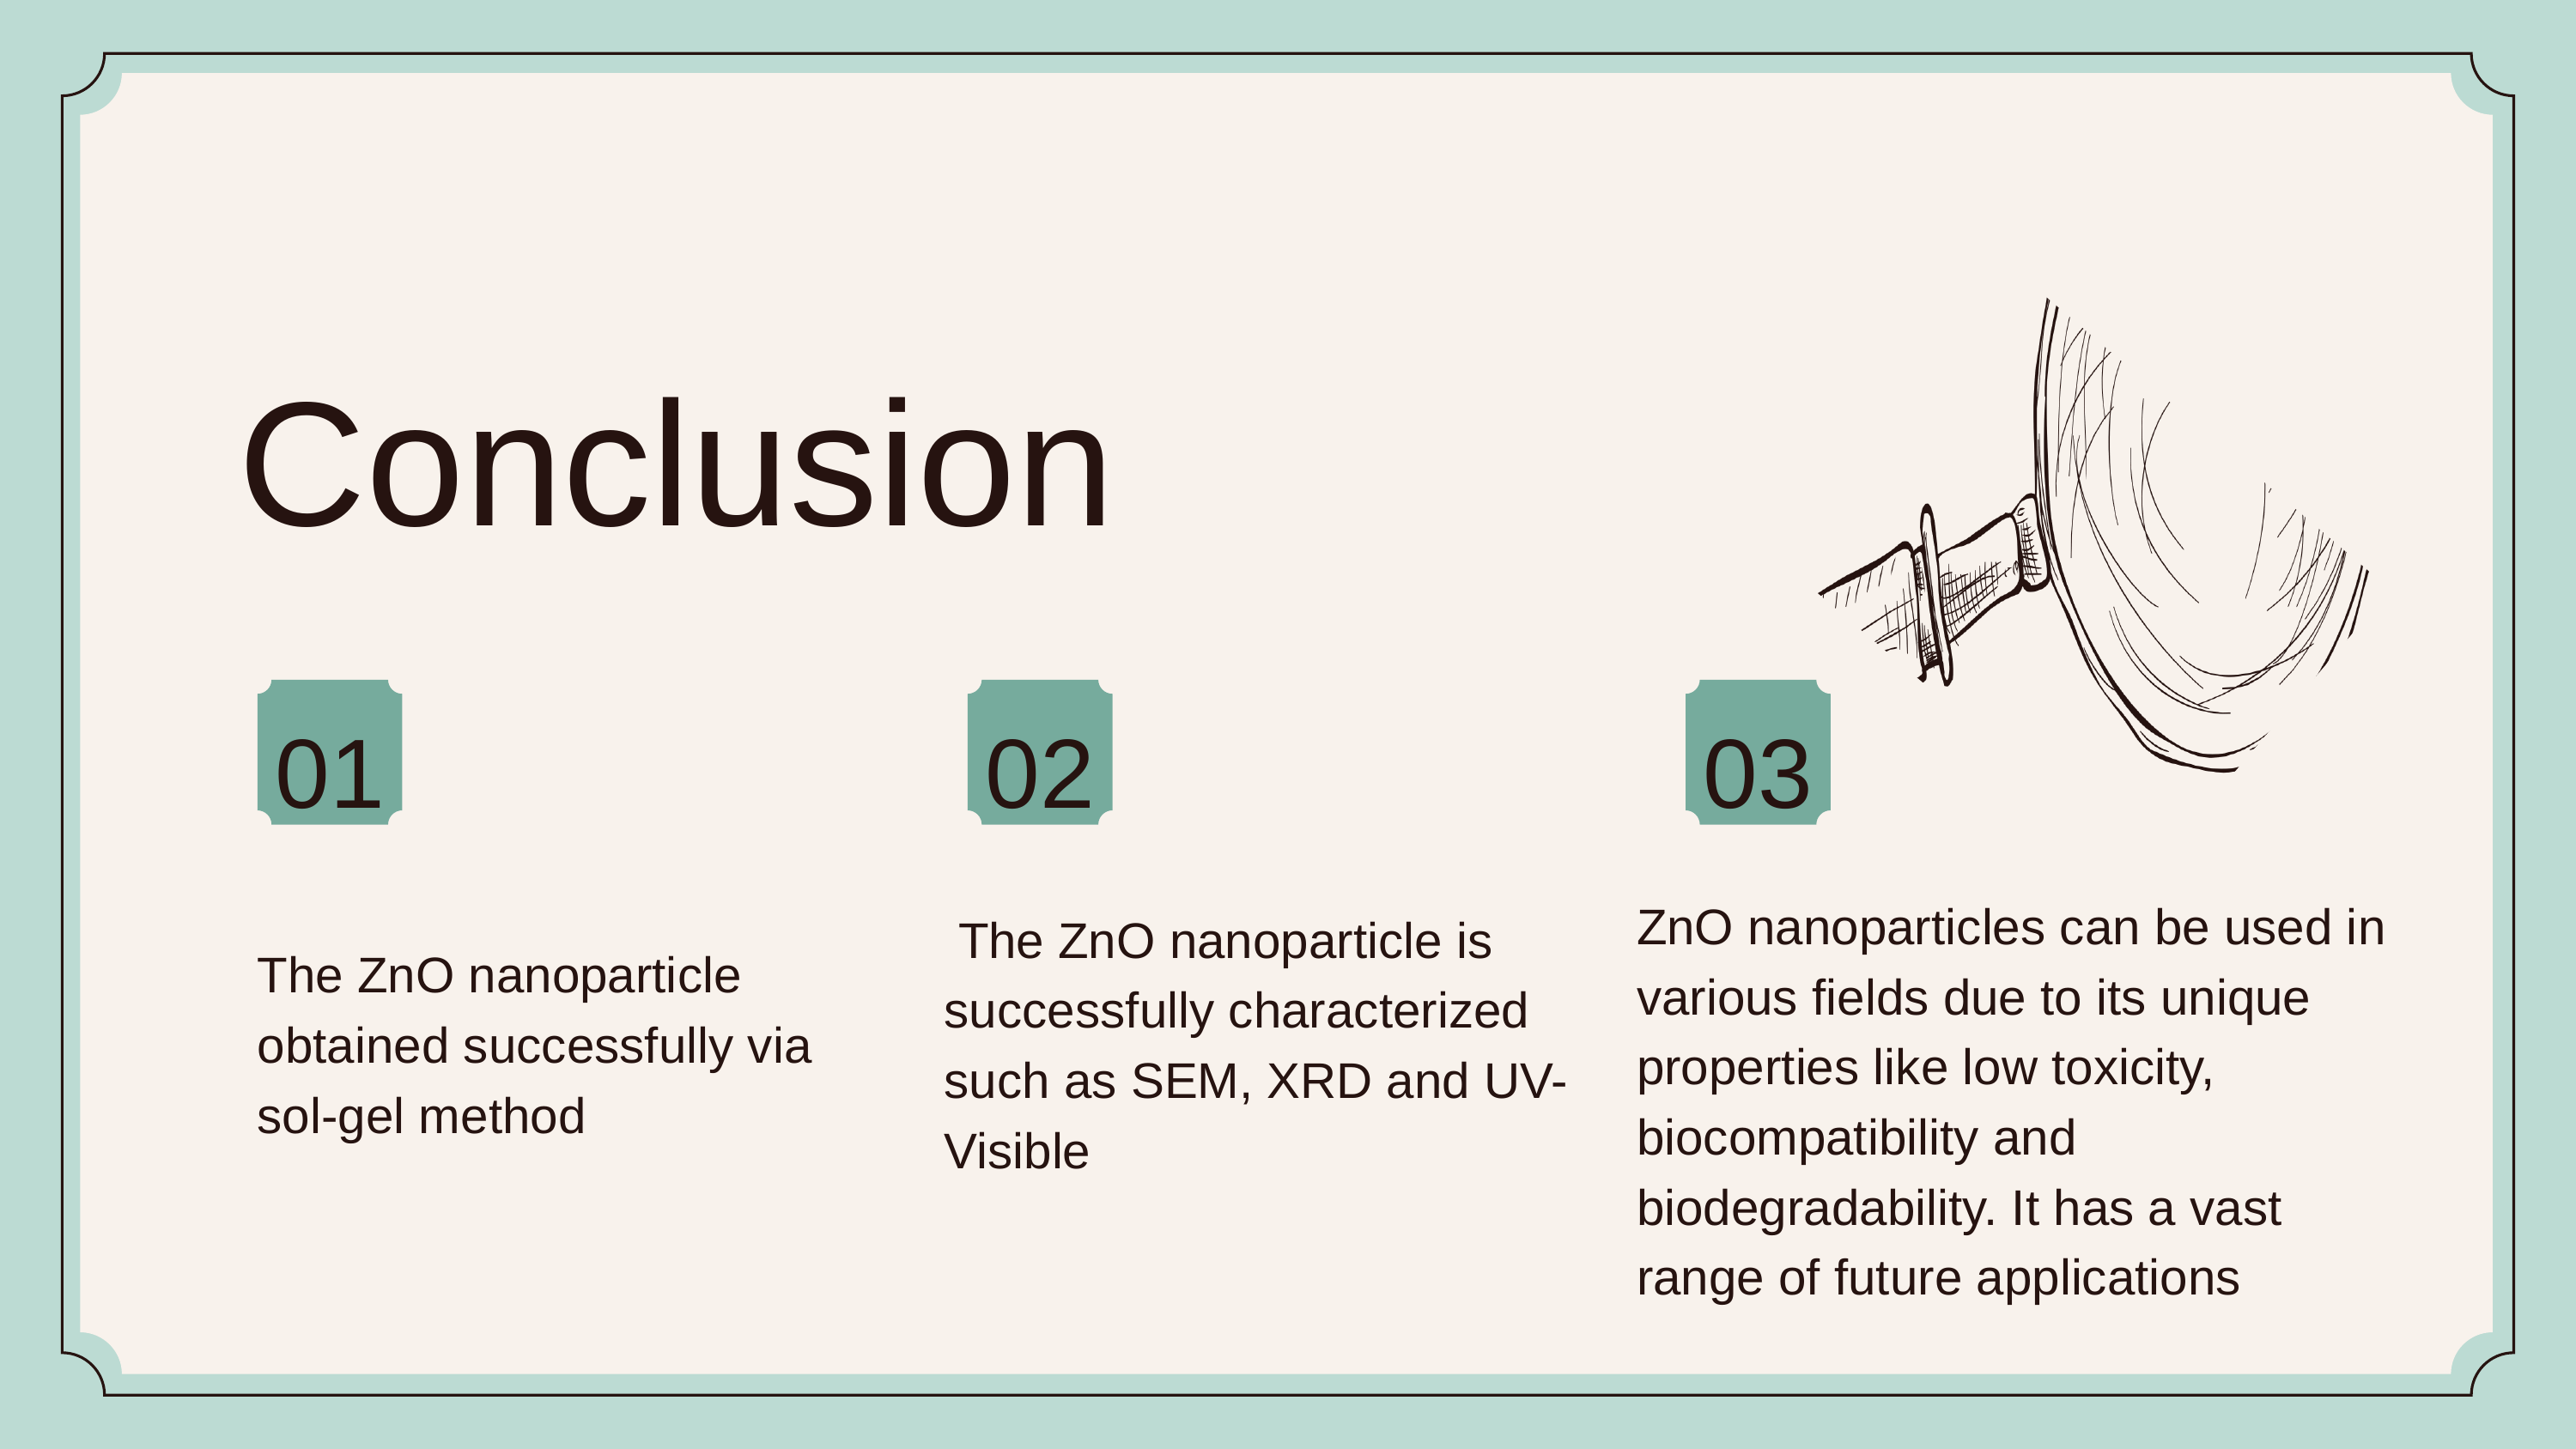

Conclusion

01

02

03
ZnO nanoparticles can be used in various fields due to its unique properties like low toxicity, biocompatibility and biodegradability. It has a vast range of future applications
 The ZnO nanoparticle is successfully characterized such as SEM, XRD and UV-Visible
The ZnO nanoparticle obtained successfully via sol-gel method